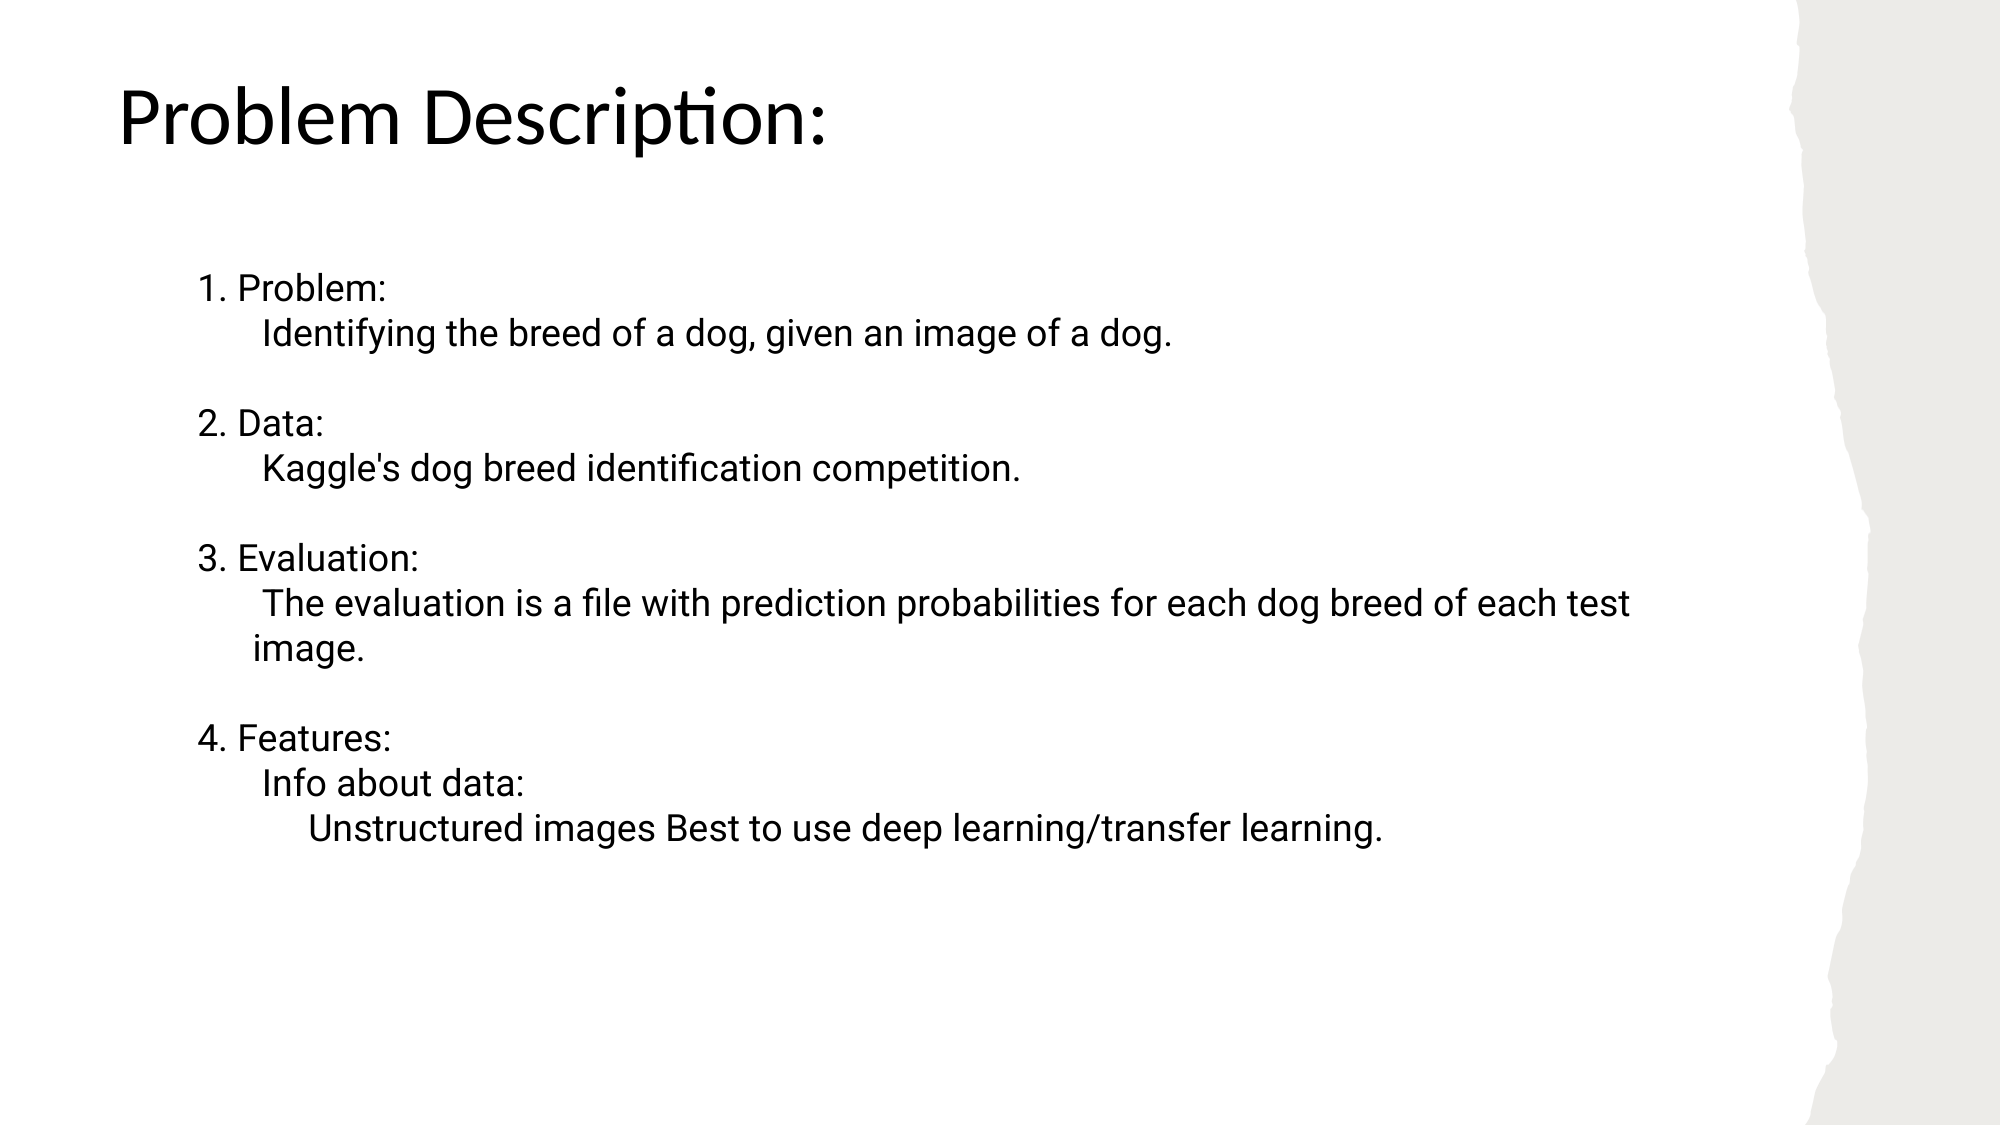

Problem Description:
1. Problem:
       Identifying the breed of a dog, given an image of a dog.

2. Data:
       Kaggle's dog breed identification competition.

3. Evaluation:
       The evaluation is a file with prediction probabilities for each dog breed of each test         image.

4. Features:
       Info about data:
            Unstructured images Best to use deep learning/transfer learning.